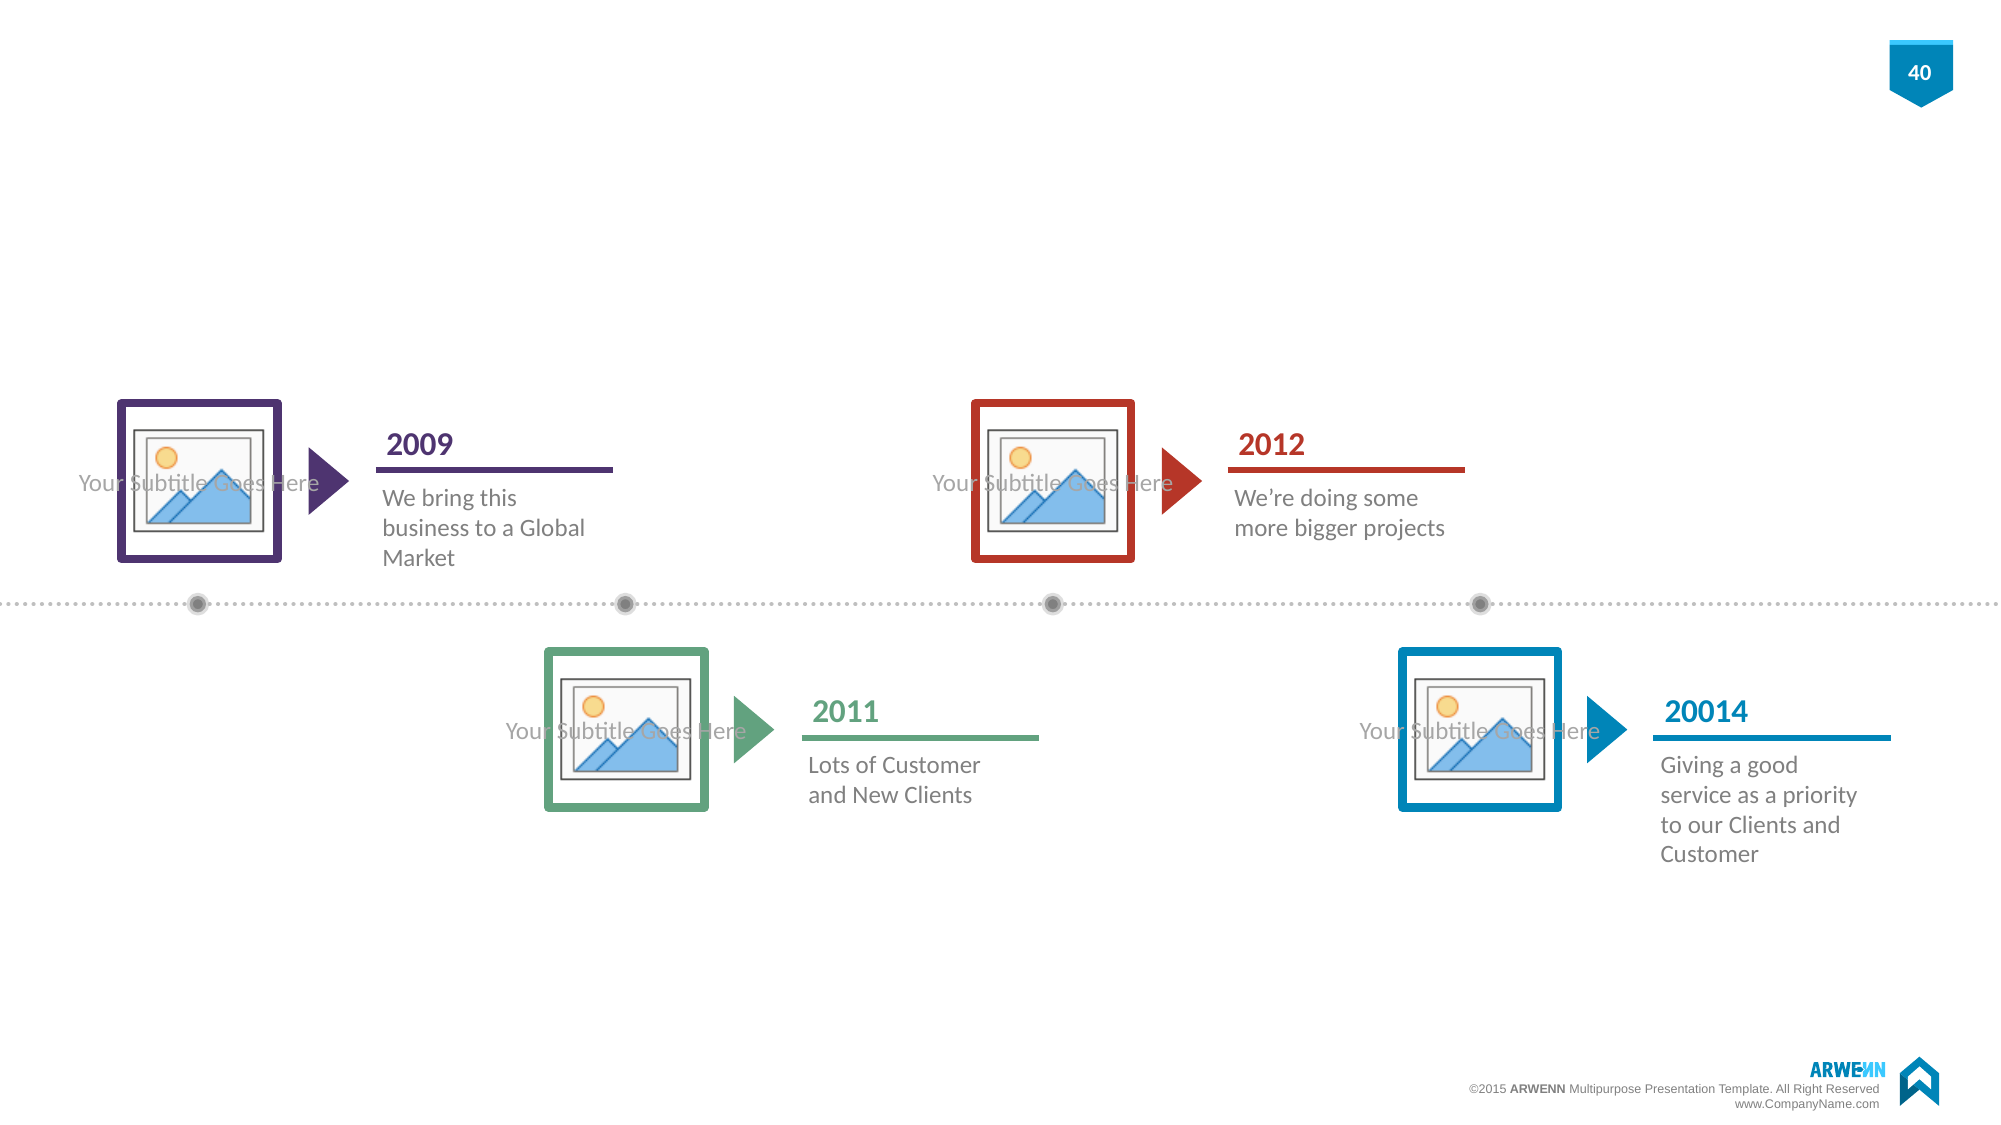

2009
We bring this business to a Global Market
2012
We’re doing some more bigger projects

2011
Lots of Customer and New Clients
20014
Giving a good service as a priority to our Clients and Customer